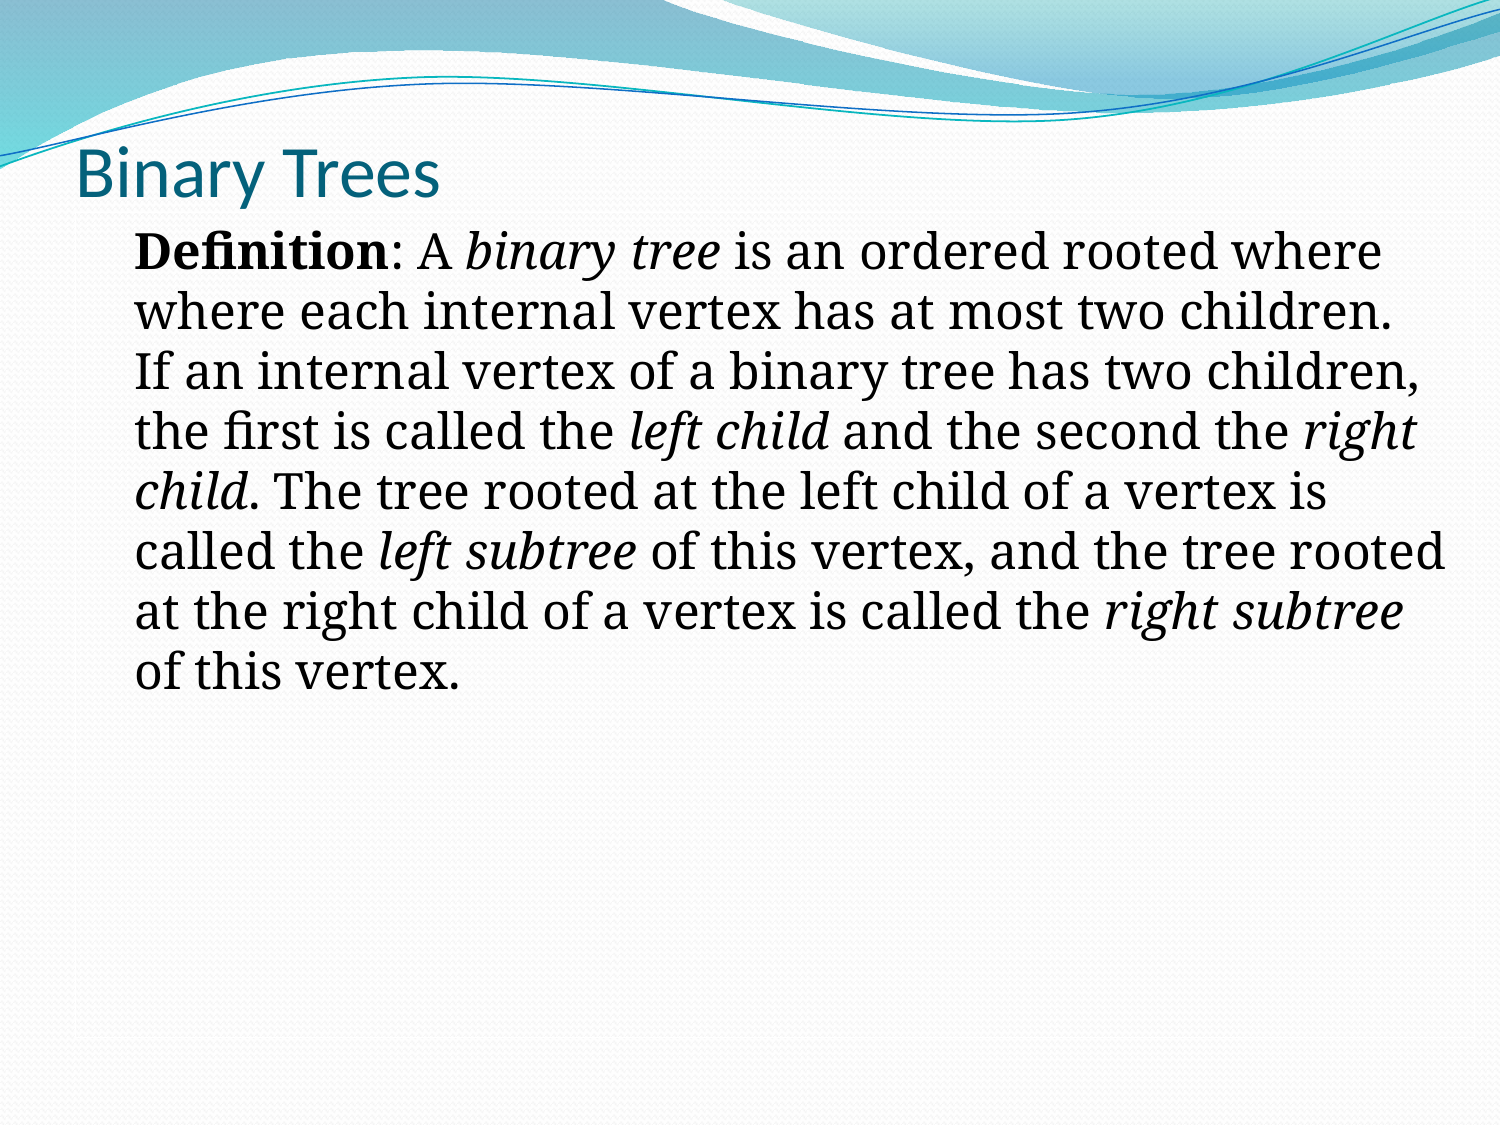

# Binary Trees
Definition: A binary tree is an ordered rooted where where each internal vertex has at most two children.   If an internal vertex of a binary tree has two children, the first is called the left child and the second the right child. The tree rooted at the left child of a vertex is called the left subtree of this vertex, and the tree rooted at the right child of a vertex is called the right subtree of this vertex.